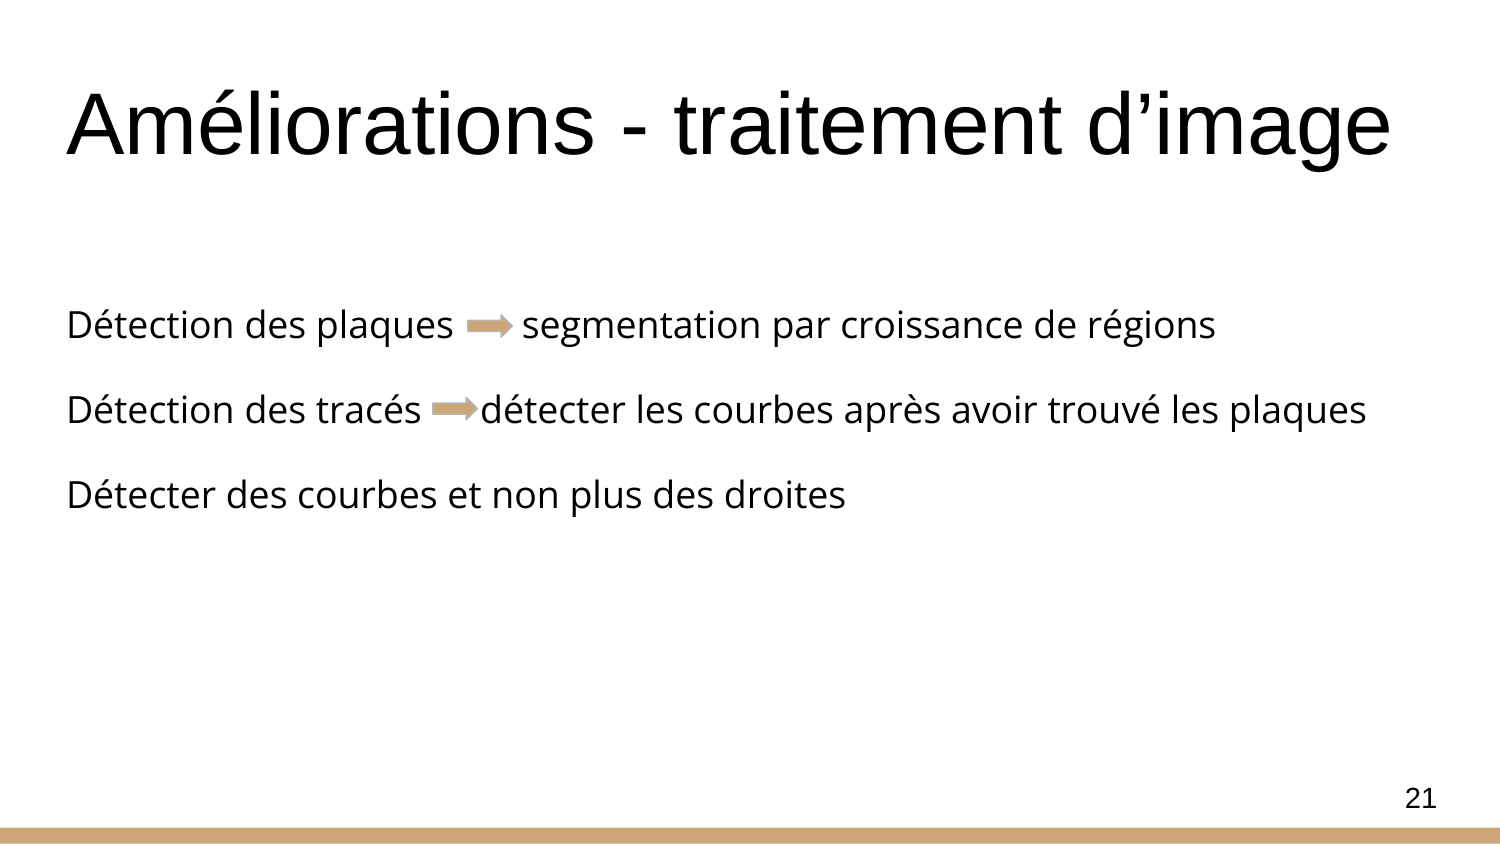

# Améliorations - traitement d’image

Détection des plaques       segmentation par croissance de régions
Détection des tracés      détecter les courbes après avoir trouvé les plaques
Détecter des courbes et non plus des droites

21